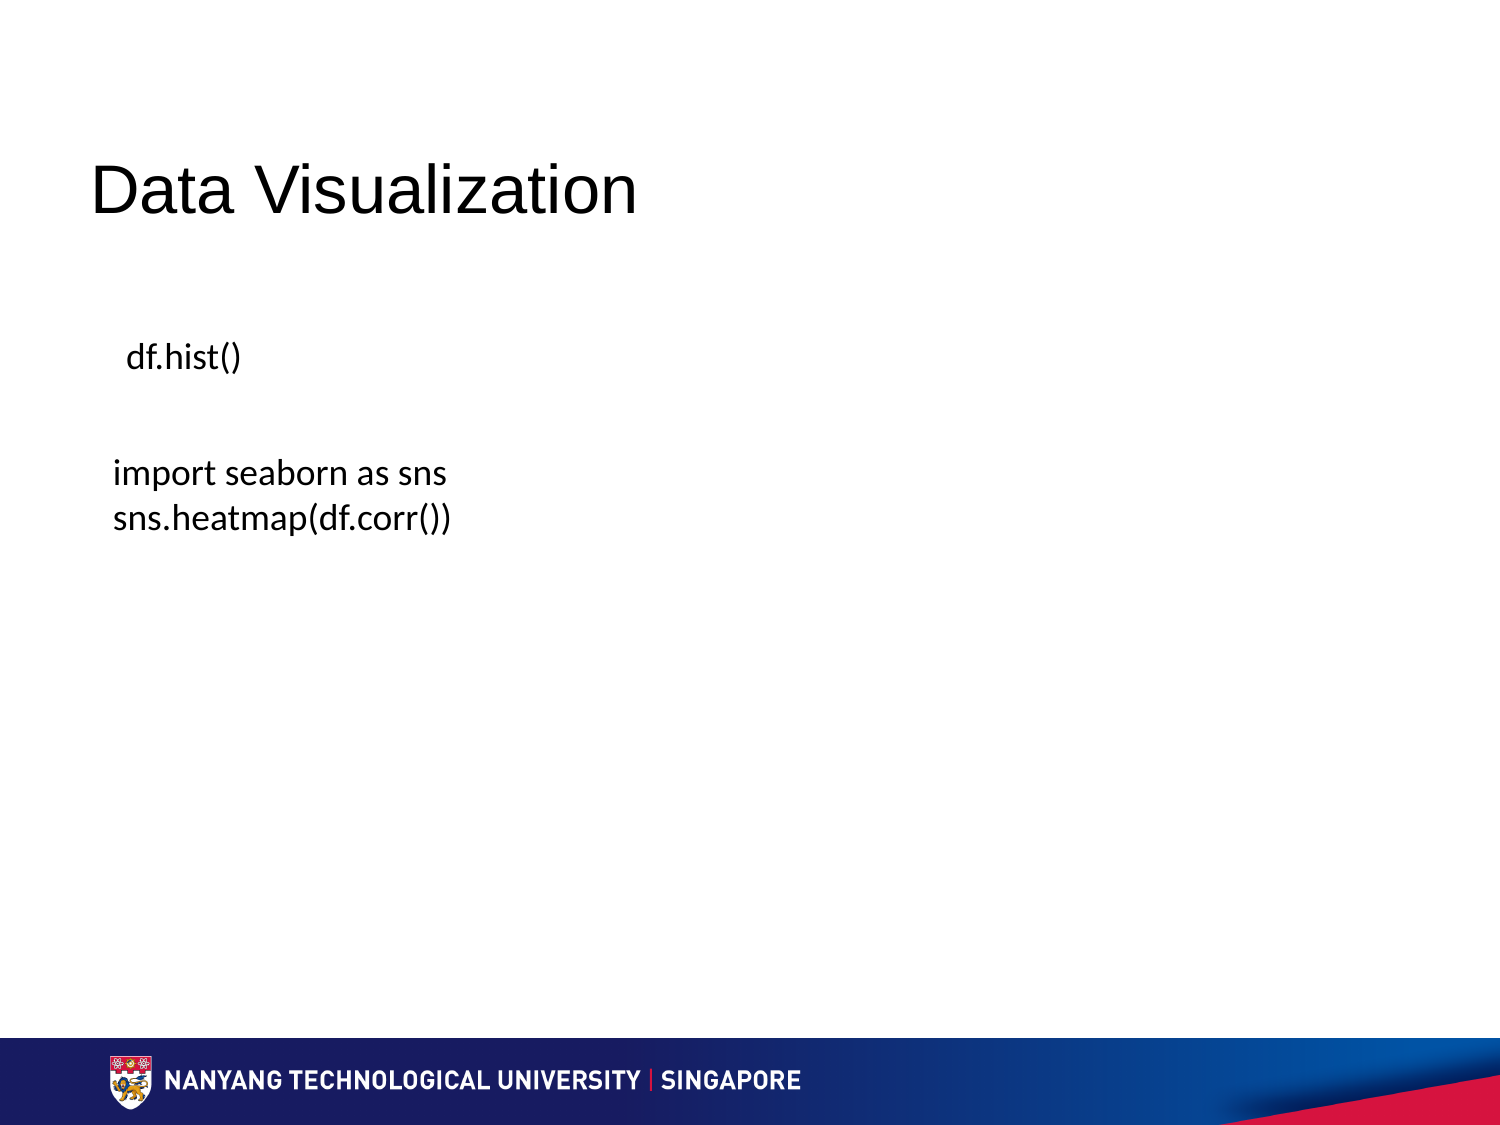

# Data Visualization
df.hist()
import seaborn as sns
sns.heatmap(df.corr())